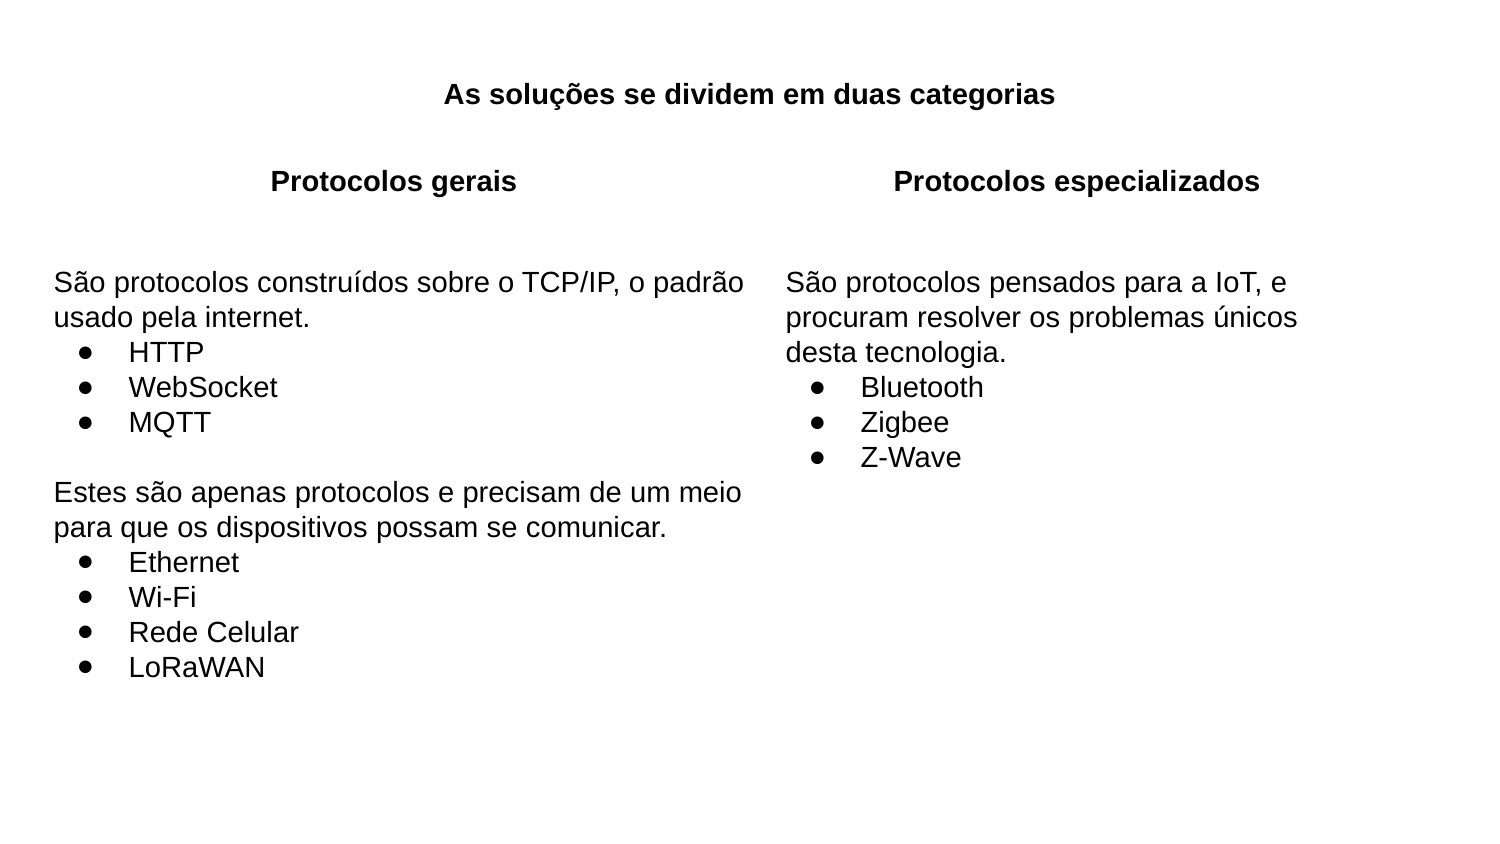

As soluções se dividem em duas categorias
Protocolos gerais
Protocolos especializados
São protocolos construídos sobre o TCP/IP, o padrão usado pela internet.
HTTP
WebSocket
MQTT

Estes são apenas protocolos e precisam de um meio para que os dispositivos possam se comunicar.
Ethernet
Wi-Fi
Rede Celular
LoRaWAN

São protocolos pensados para a IoT, e procuram resolver os problemas únicos desta tecnologia.
Bluetooth
Zigbee
Z-Wave